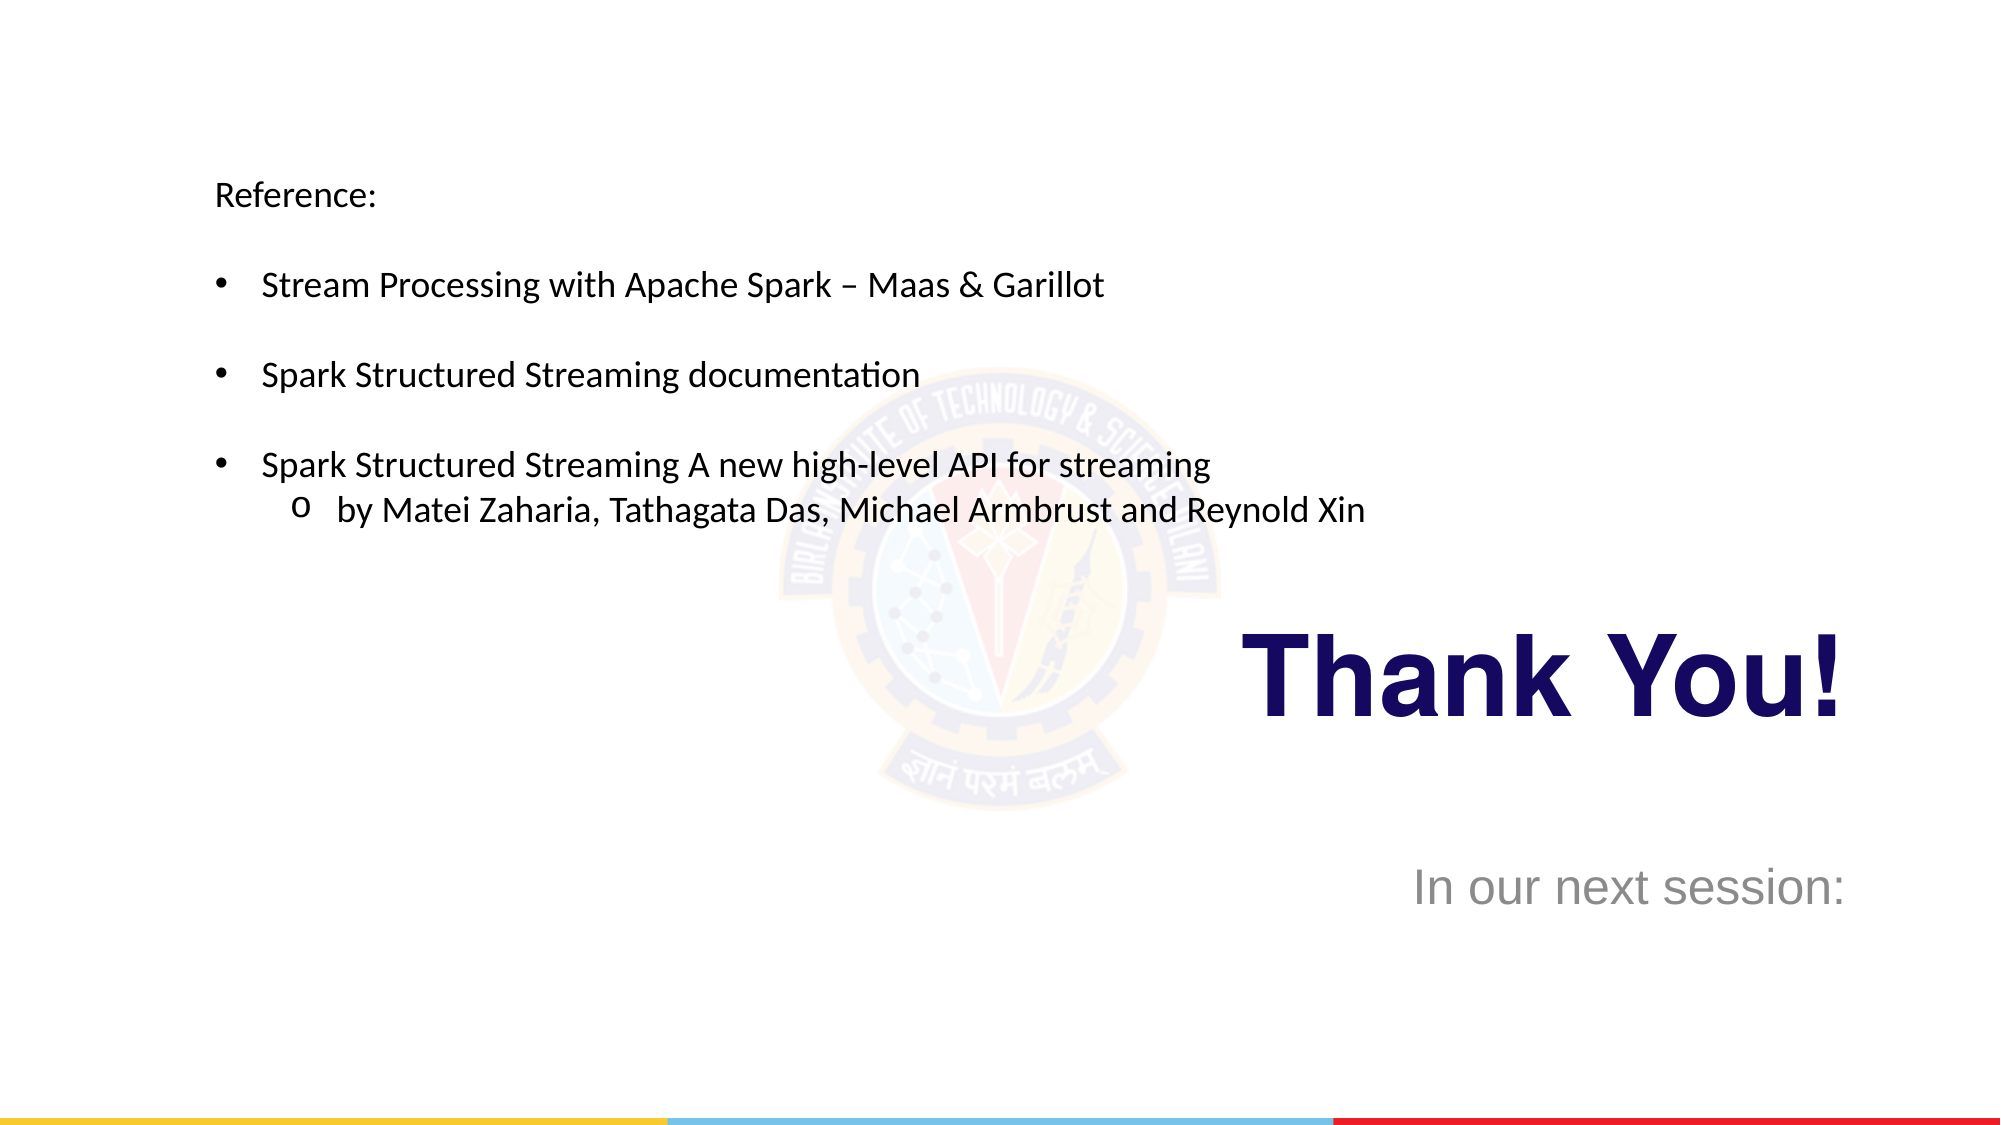

Reference:

Stream Processing with Apache Spark – Maas & Garillot

Spark Structured Streaming documentation

Spark Structured Streaming A new high-level API for streaming
by Matei Zaharia, Tathagata Das, Michael Armbrust and Reynold Xin
# Thank You!
In our next session: